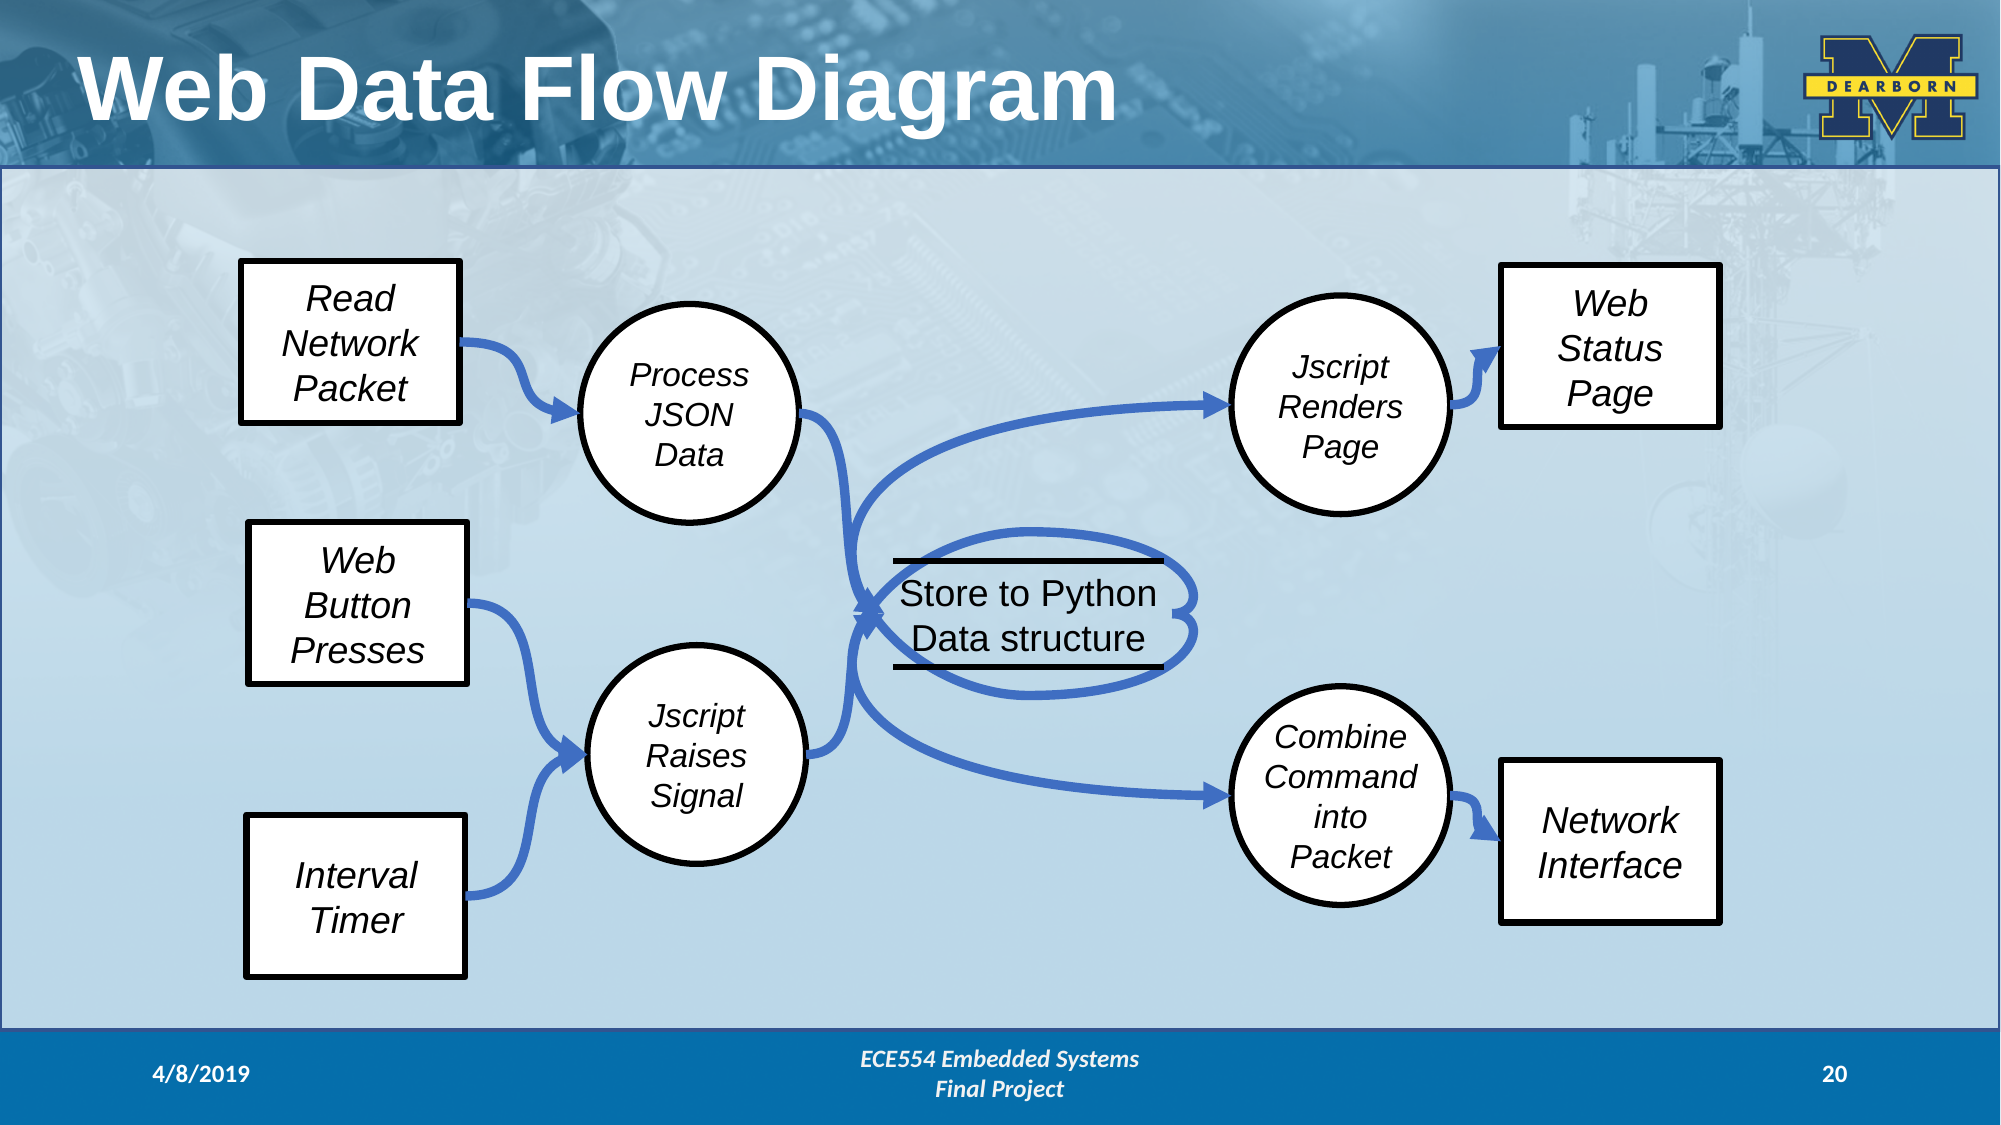

Web Data Flow Diagram
Read Network Packet
Web Status Page
Jscript
Renders Page
Process
JSON
Data
Web Button Presses
Store to Python
Data structure
Jscript
Raises Signal
Combine Command into Packet
Network Interface
Interval Timer
4/8/2019
ECE554 Embedded Systems
Final Project
20